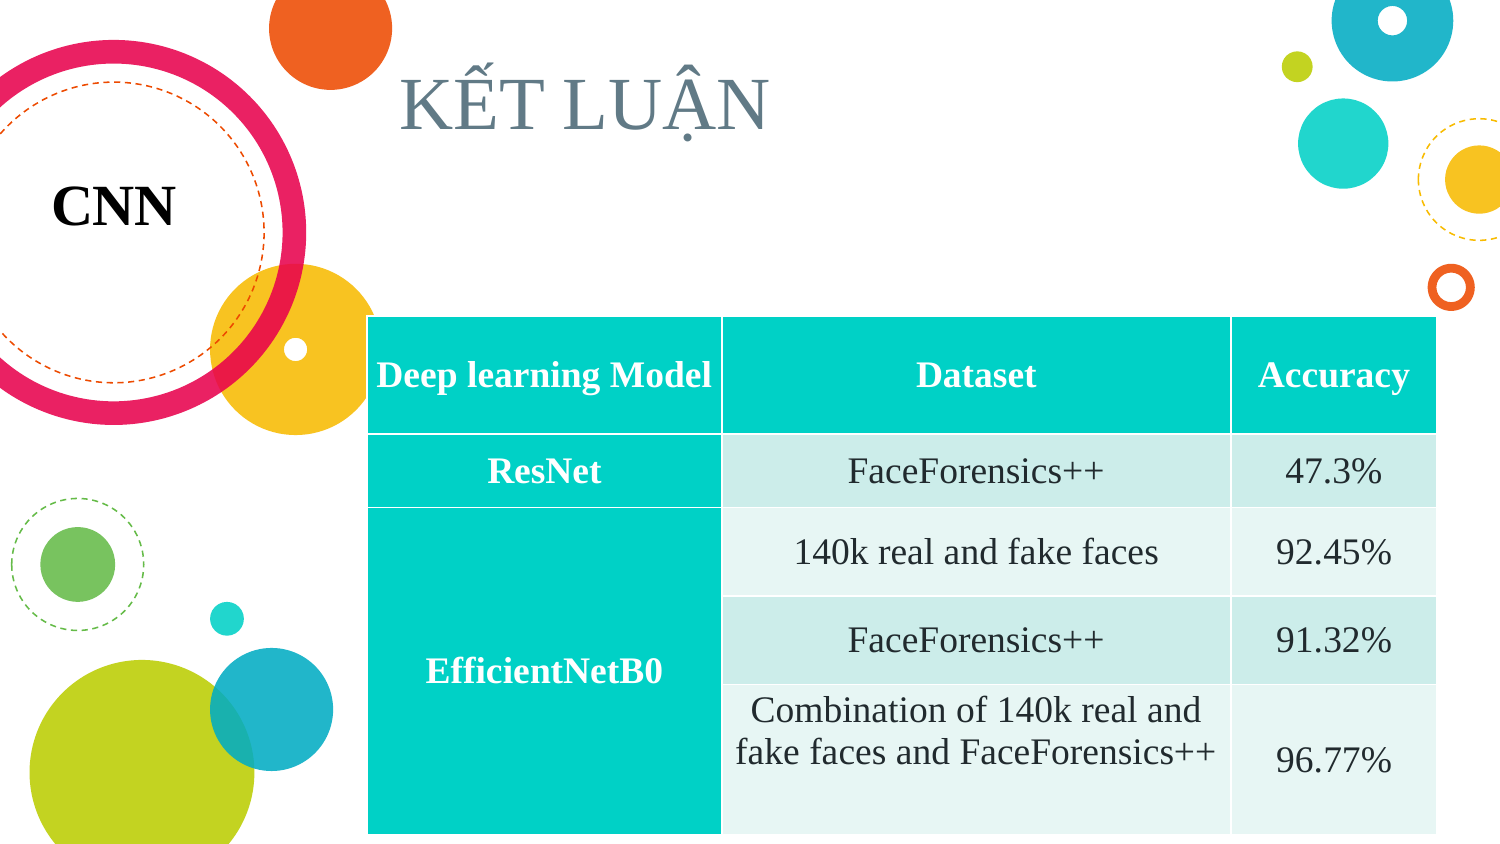

KẾT LUẬN
CNN
| Deep learning Model | Dataset | Accuracy |
| --- | --- | --- |
| ResNet | FaceForensics++ | 47.3% |
| EfficientNetB0 | 140k real and fake faces | 92.45% |
|  | FaceForensics++ | 91.32% |
|  | Combination of 140k real and fake faces and FaceForensics++ | 96.77% |